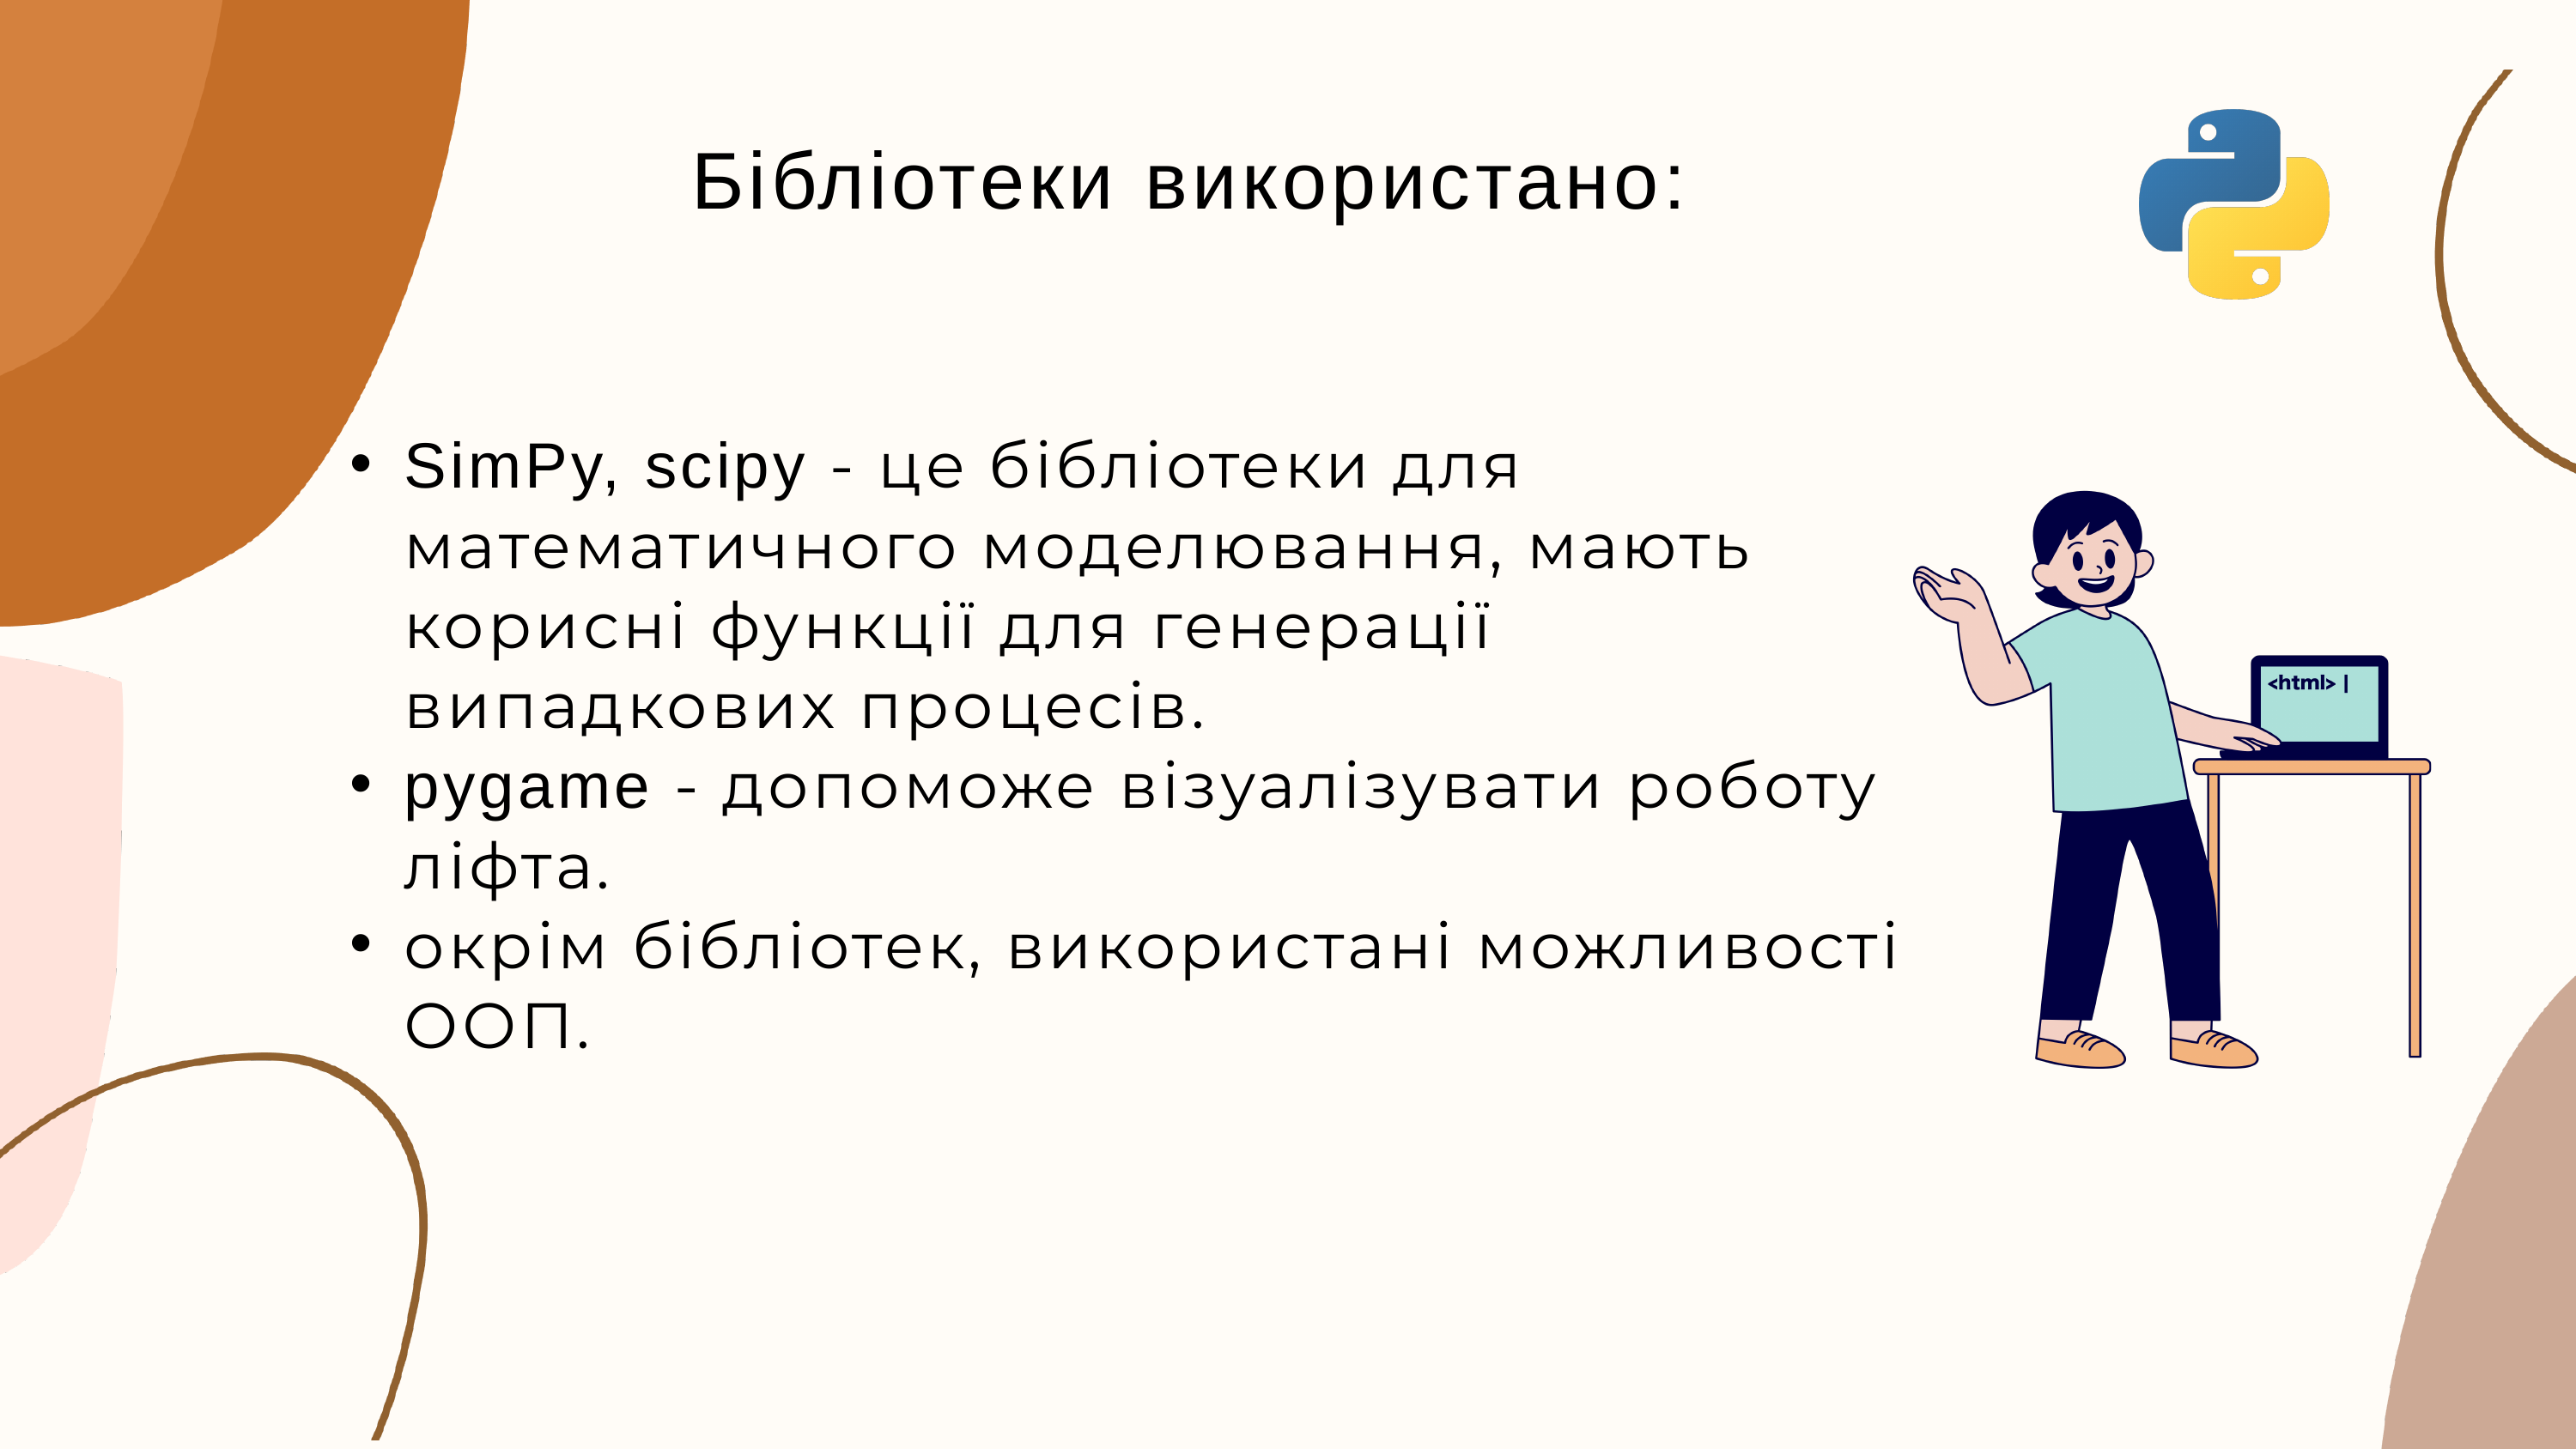

Бібліотеки використано:
SimPy, scipy - це бібліотеки для математичного моделювання, мають корисні функції для генерації випадкових процесів.
pygame - допоможе візуалізувати роботу ліфта.
окрім бібліотек, використані можливості ООП.